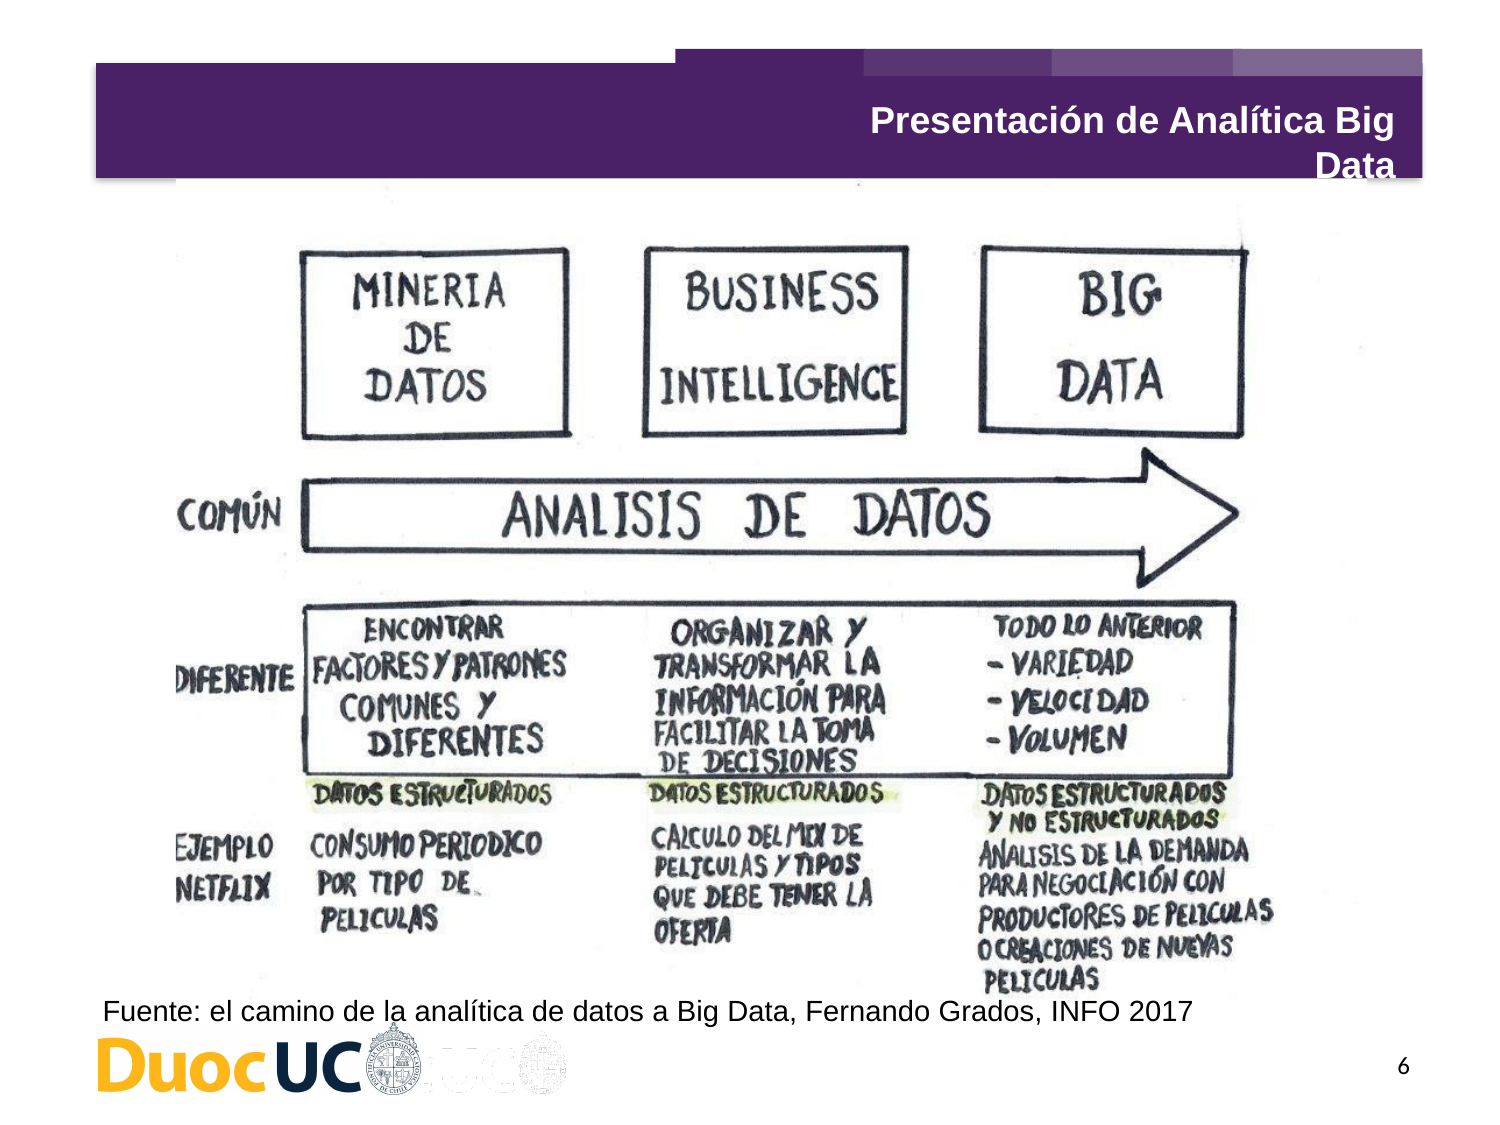

Presentación de Analítica Big Data

Fuente: el camino de la analítica de datos a Big Data, Fernando Grados, INFO 2017
6